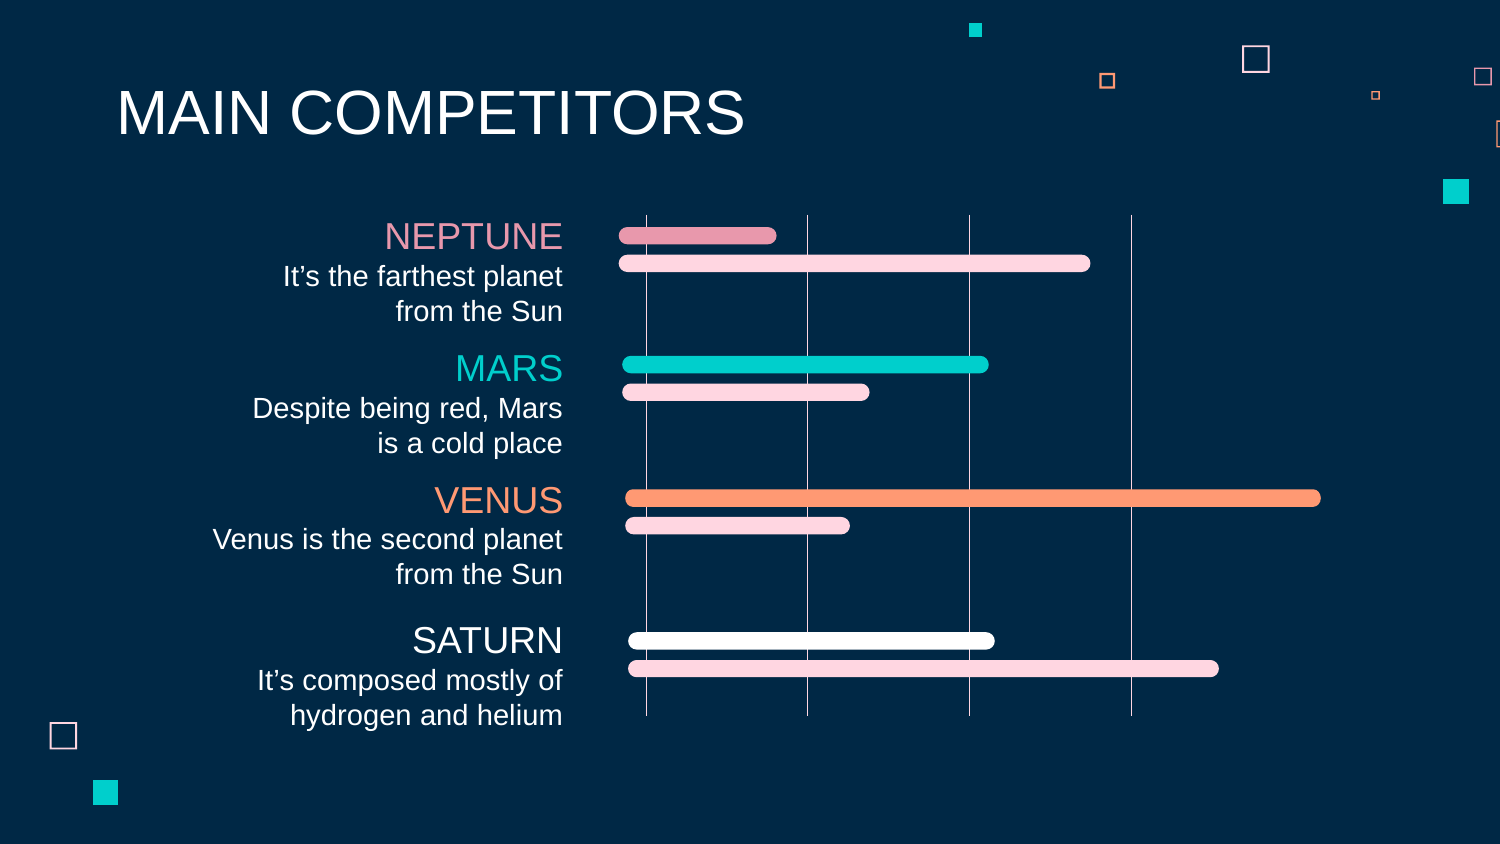

# MAIN COMPETITORS
NEPTUNE

It’s the farthest planet from the Sun
MARS

Despite being red, Mars is a cold place
VENUS

Venus is the second planet from the Sun
SATURN

It’s composed mostly of hydrogen and helium